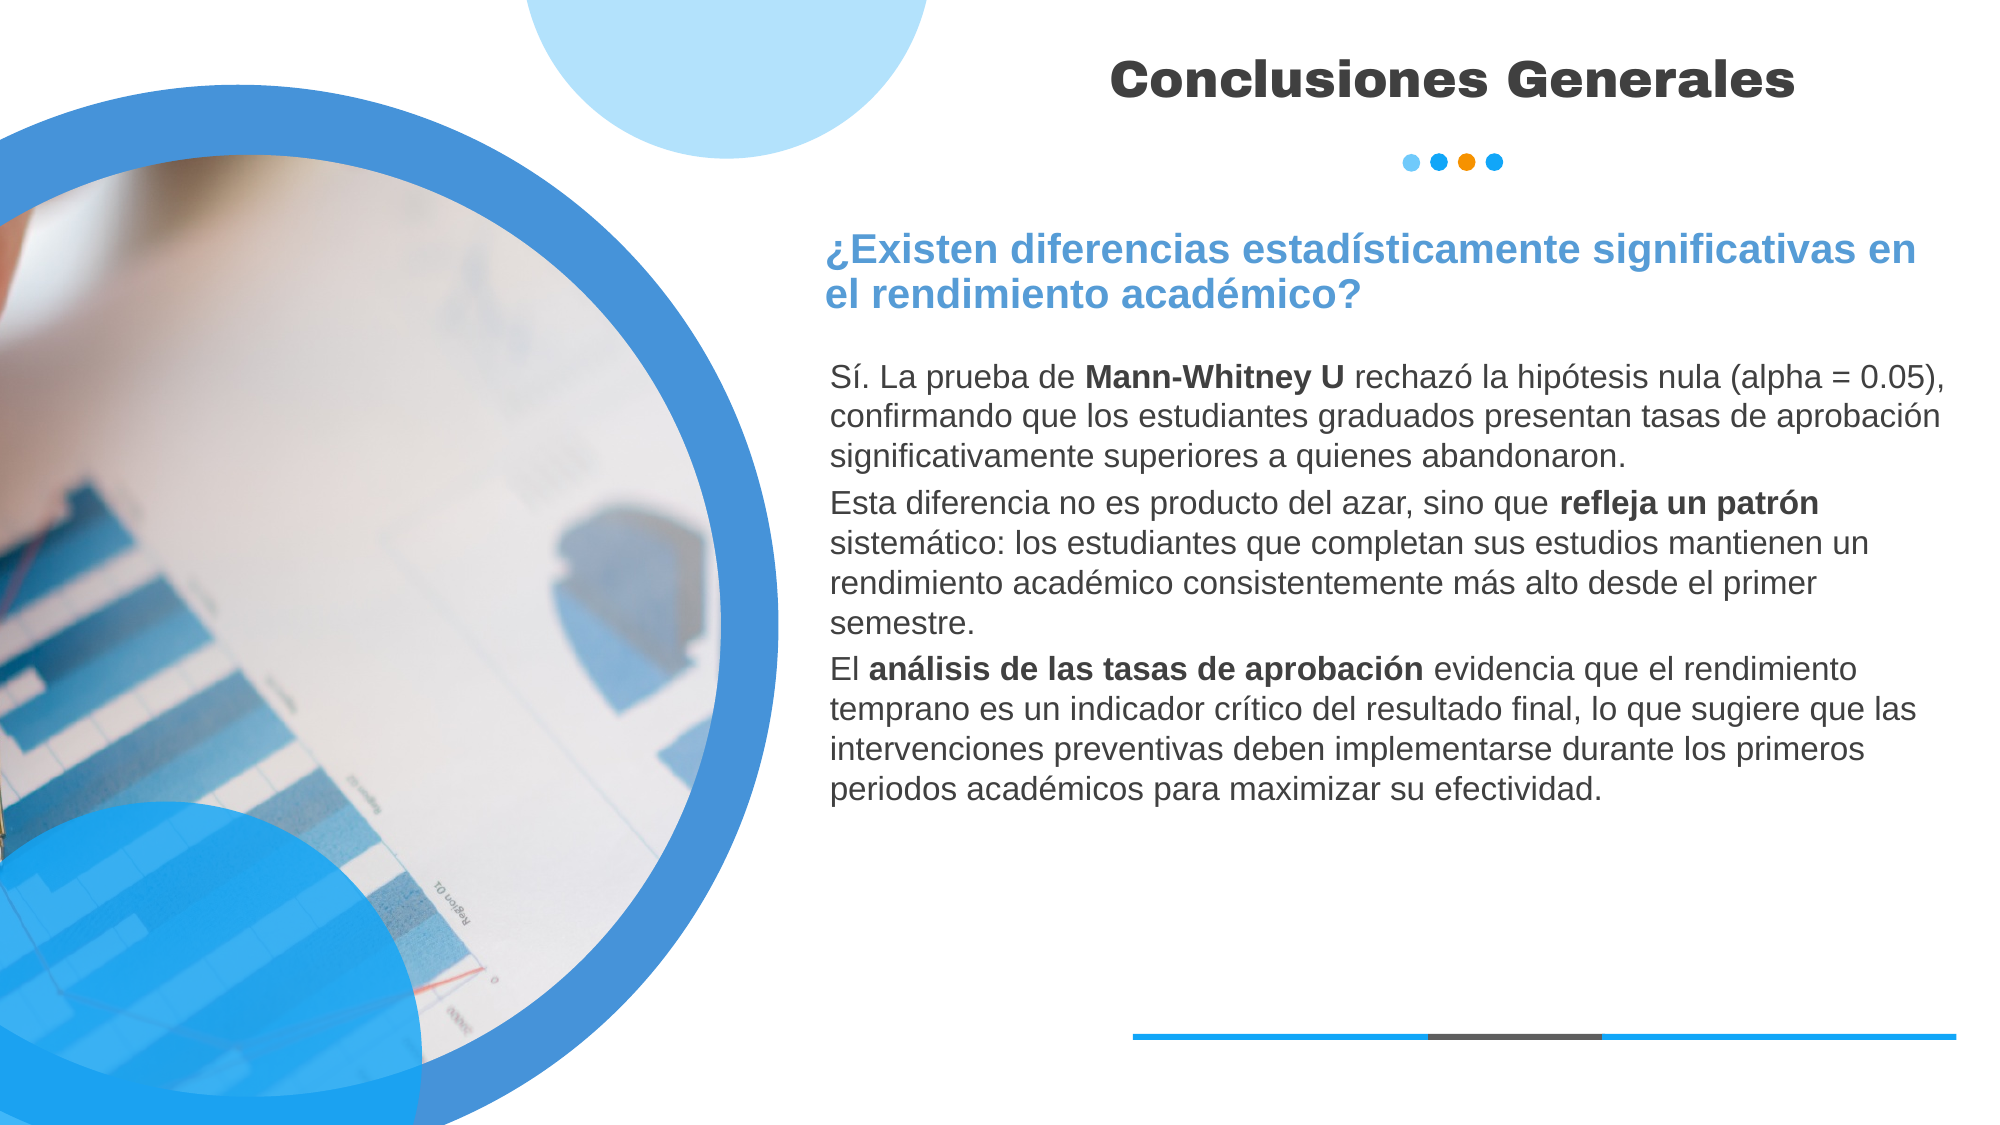

# Conclusiones Generales

¿Existen diferencias estadísticamente significativas en el rendimiento académico?
Sí. La prueba de Mann-Whitney U rechazó la hipótesis nula (alpha = 0.05), confirmando que los estudiantes graduados presentan tasas de aprobación significativamente superiores a quienes abandonaron.
Esta diferencia no es producto del azar, sino que refleja un patrón sistemático: los estudiantes que completan sus estudios mantienen un rendimiento académico consistentemente más alto desde el primer semestre.
El análisis de las tasas de aprobación evidencia que el rendimiento temprano es un indicador crítico del resultado final, lo que sugiere que las intervenciones preventivas deben implementarse durante los primeros periodos académicos para maximizar su efectividad.

8